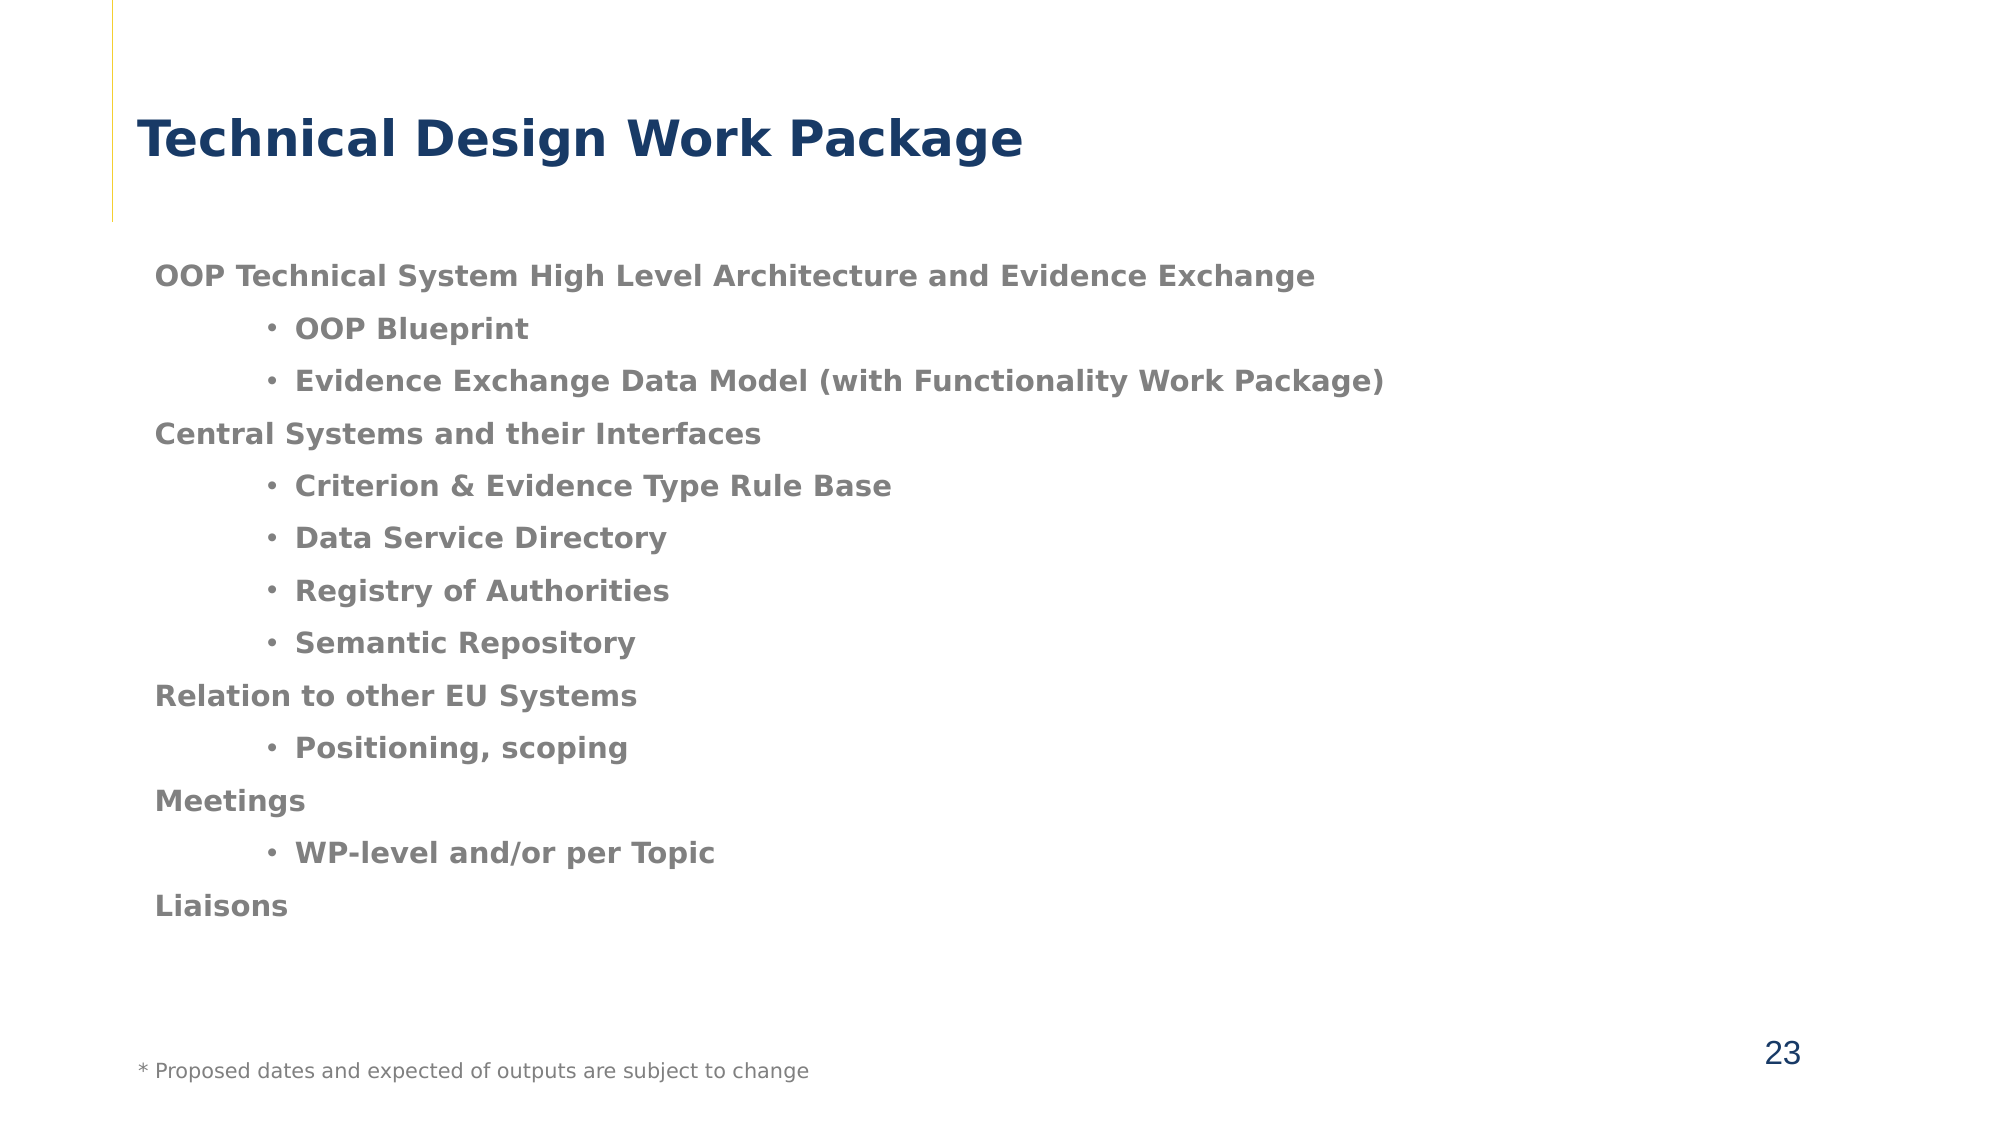

# Technical Design Work Package
OOP Technical System High Level Architecture and Evidence Exchange
OOP Blueprint
Evidence Exchange Data Model (with Functionality Work Package)
Central Systems and their Interfaces
Criterion & Evidence Type Rule Base
Data Service Directory
Registry of Authorities
Semantic Repository
Relation to other EU Systems
Positioning, scoping
Meetings
WP-level and/or per Topic
Liaisons

23
* Proposed dates and expected of outputs are subject to change